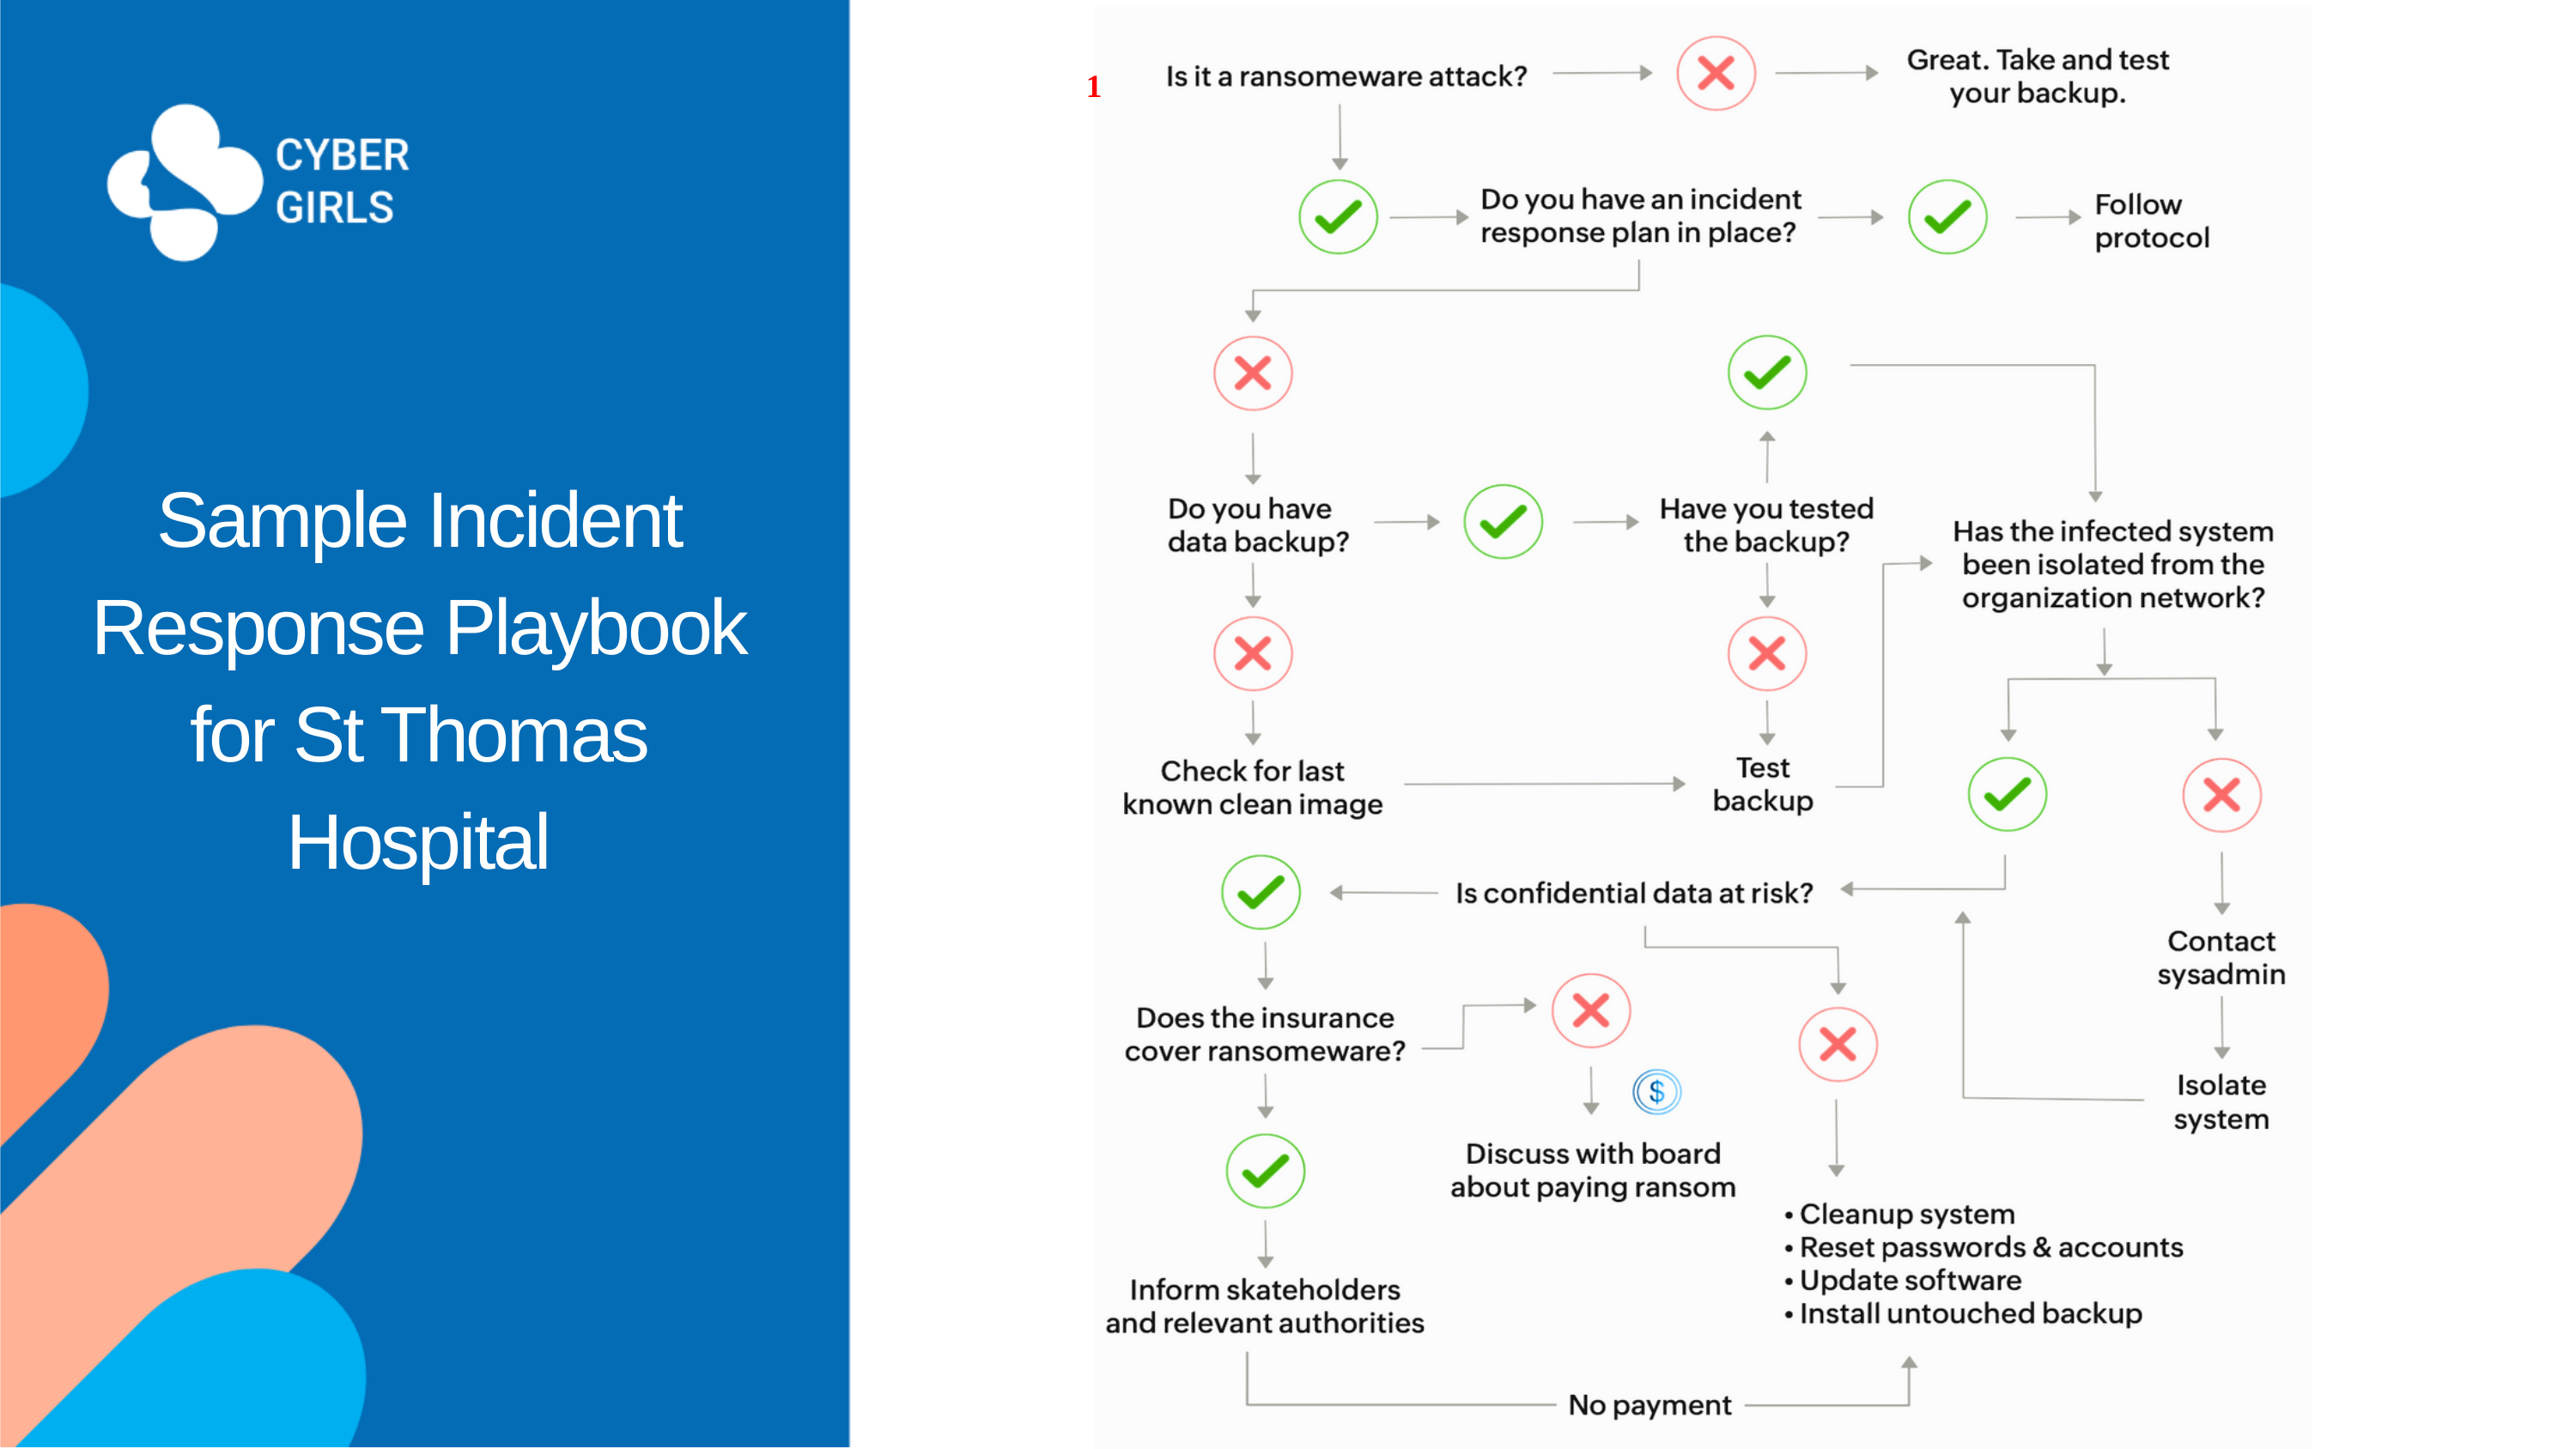

1
Sample Incident Response Playbook for St Thomas Hospital